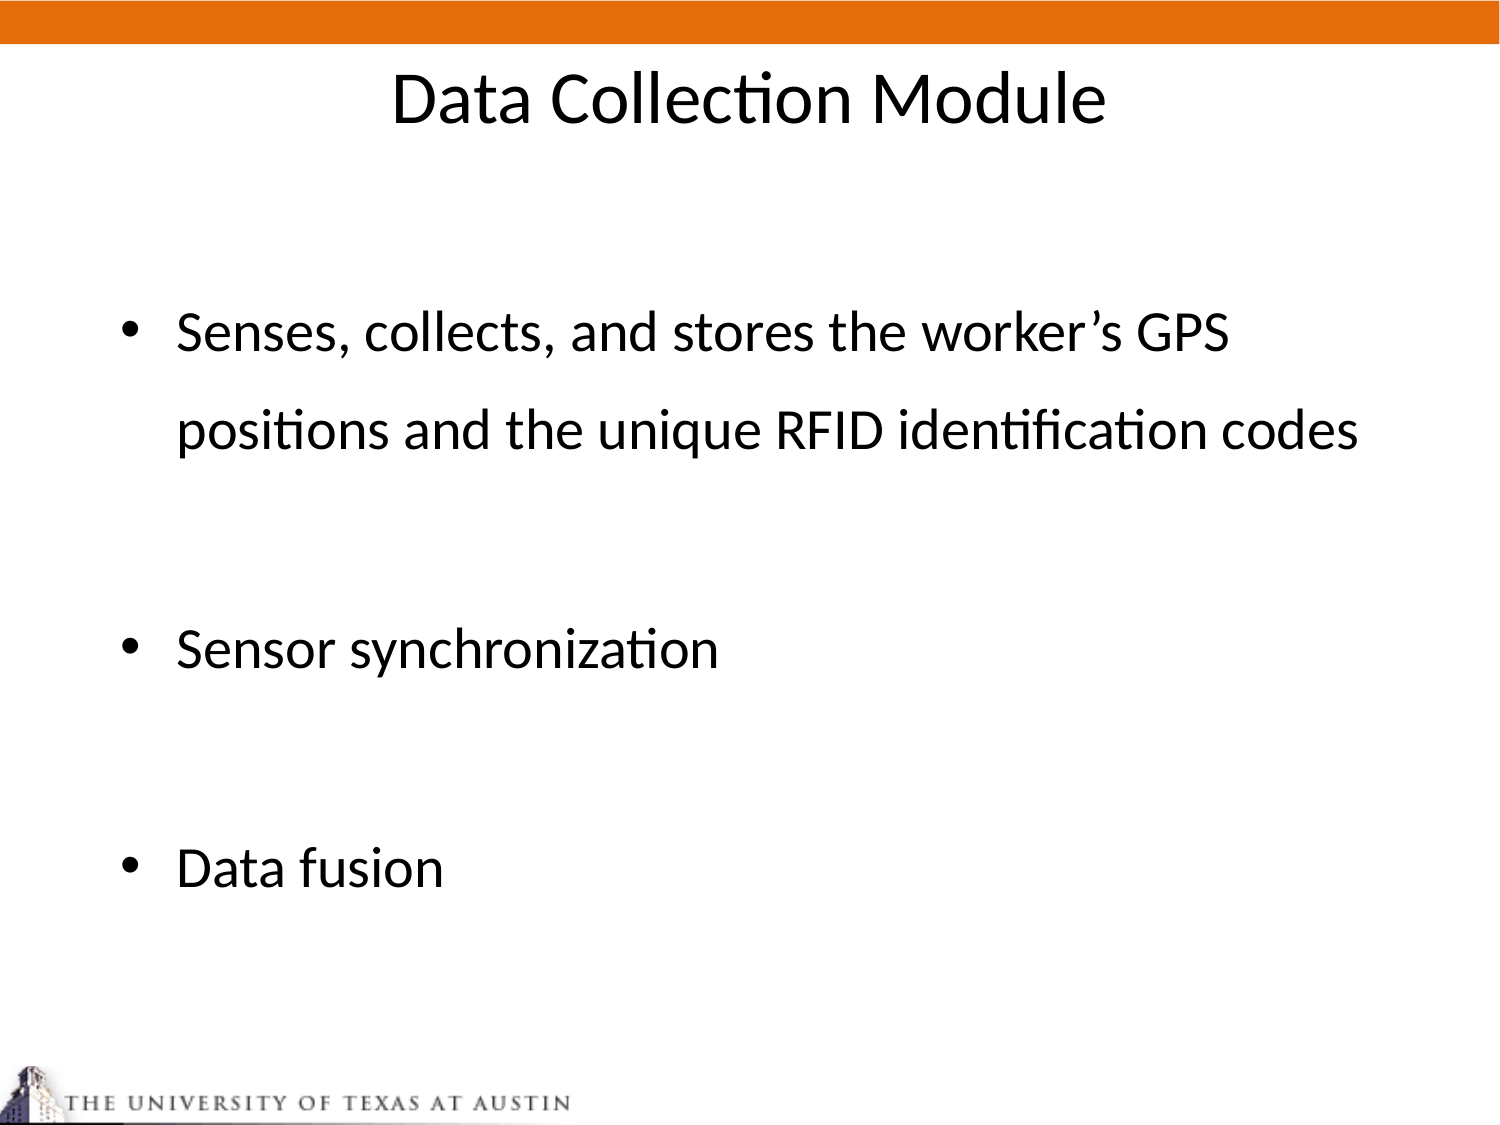

Data Collection Module
Senses, collects, and stores the worker’s GPS positions and the unique RFID identification codes

Sensor synchronization

Data fusion